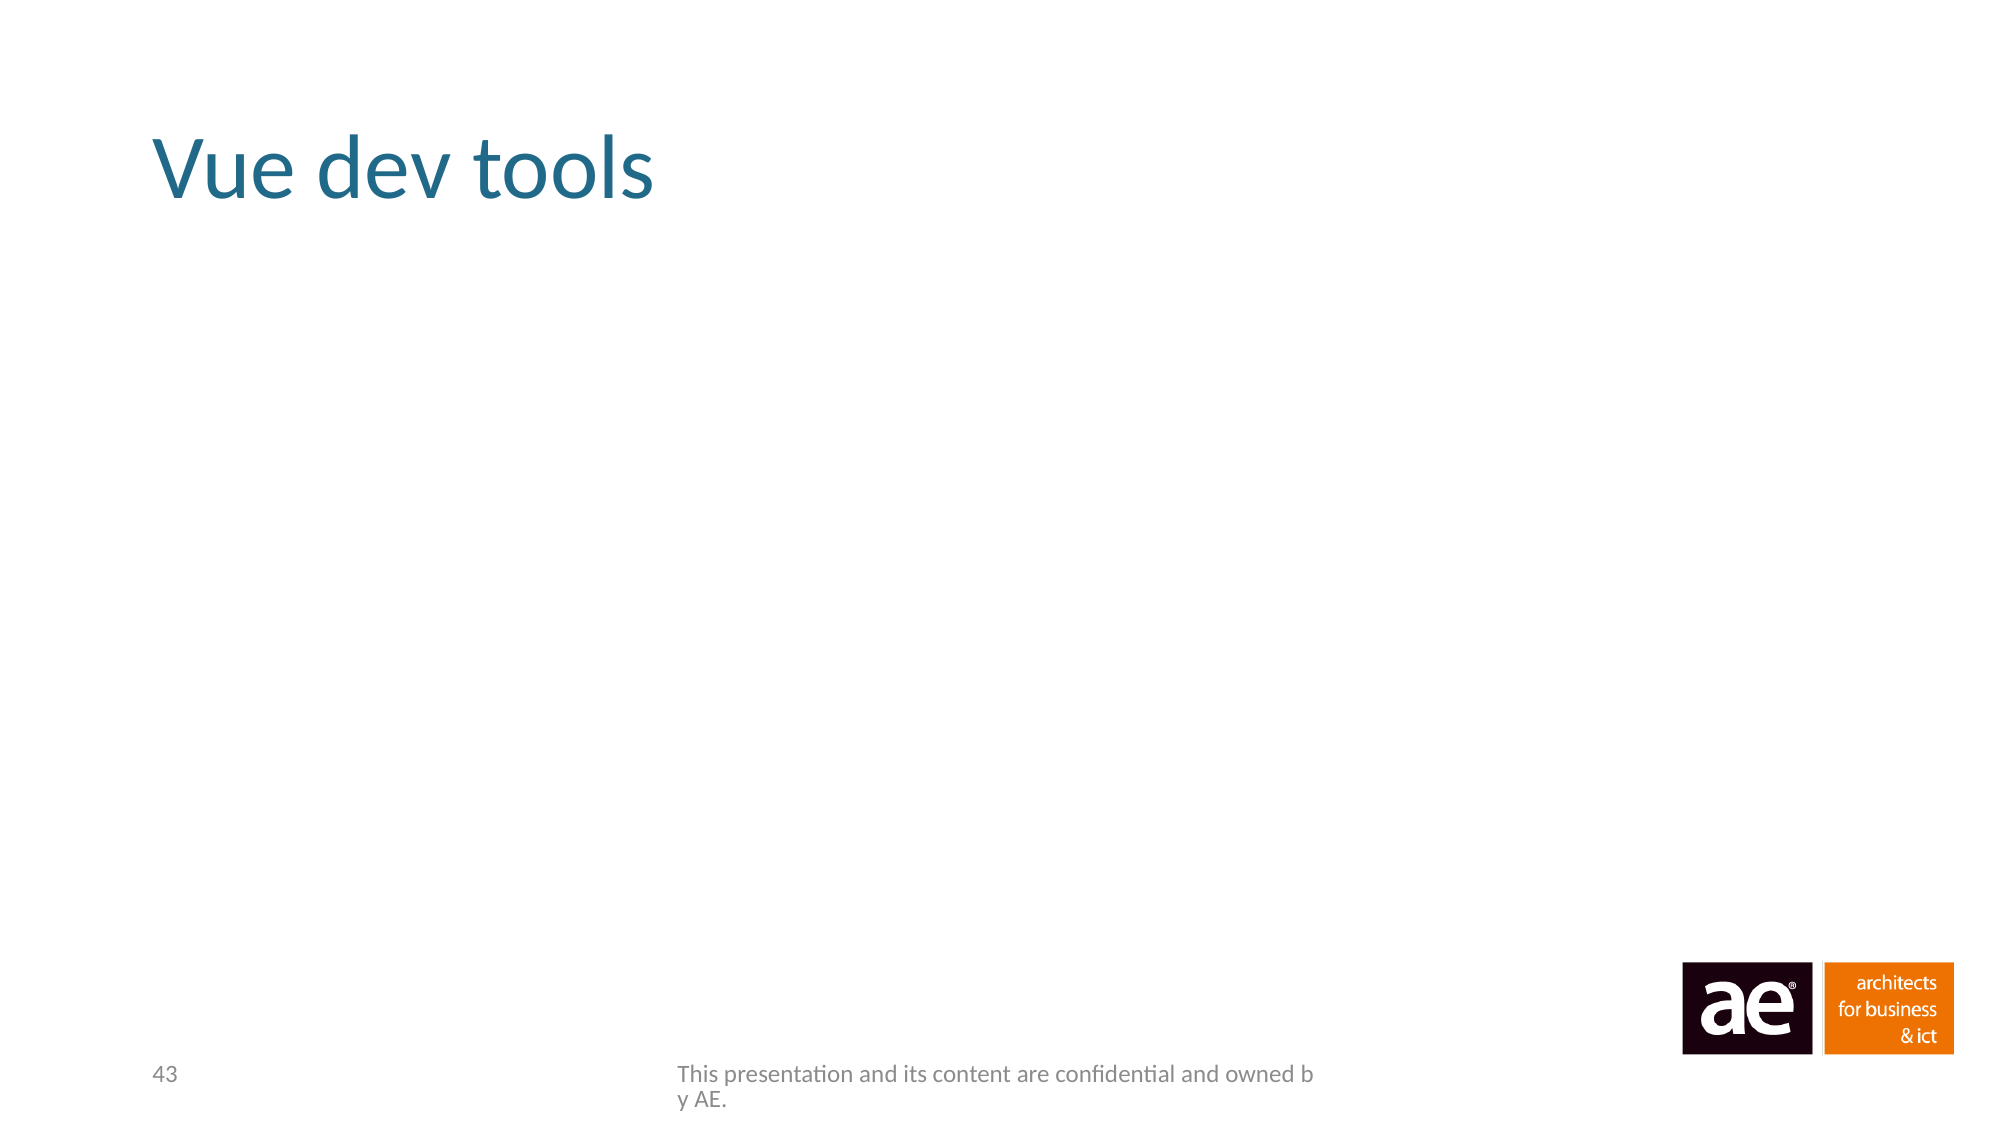

# Vue dev tools

43
This presentation and its content are confidential and owned by AE.